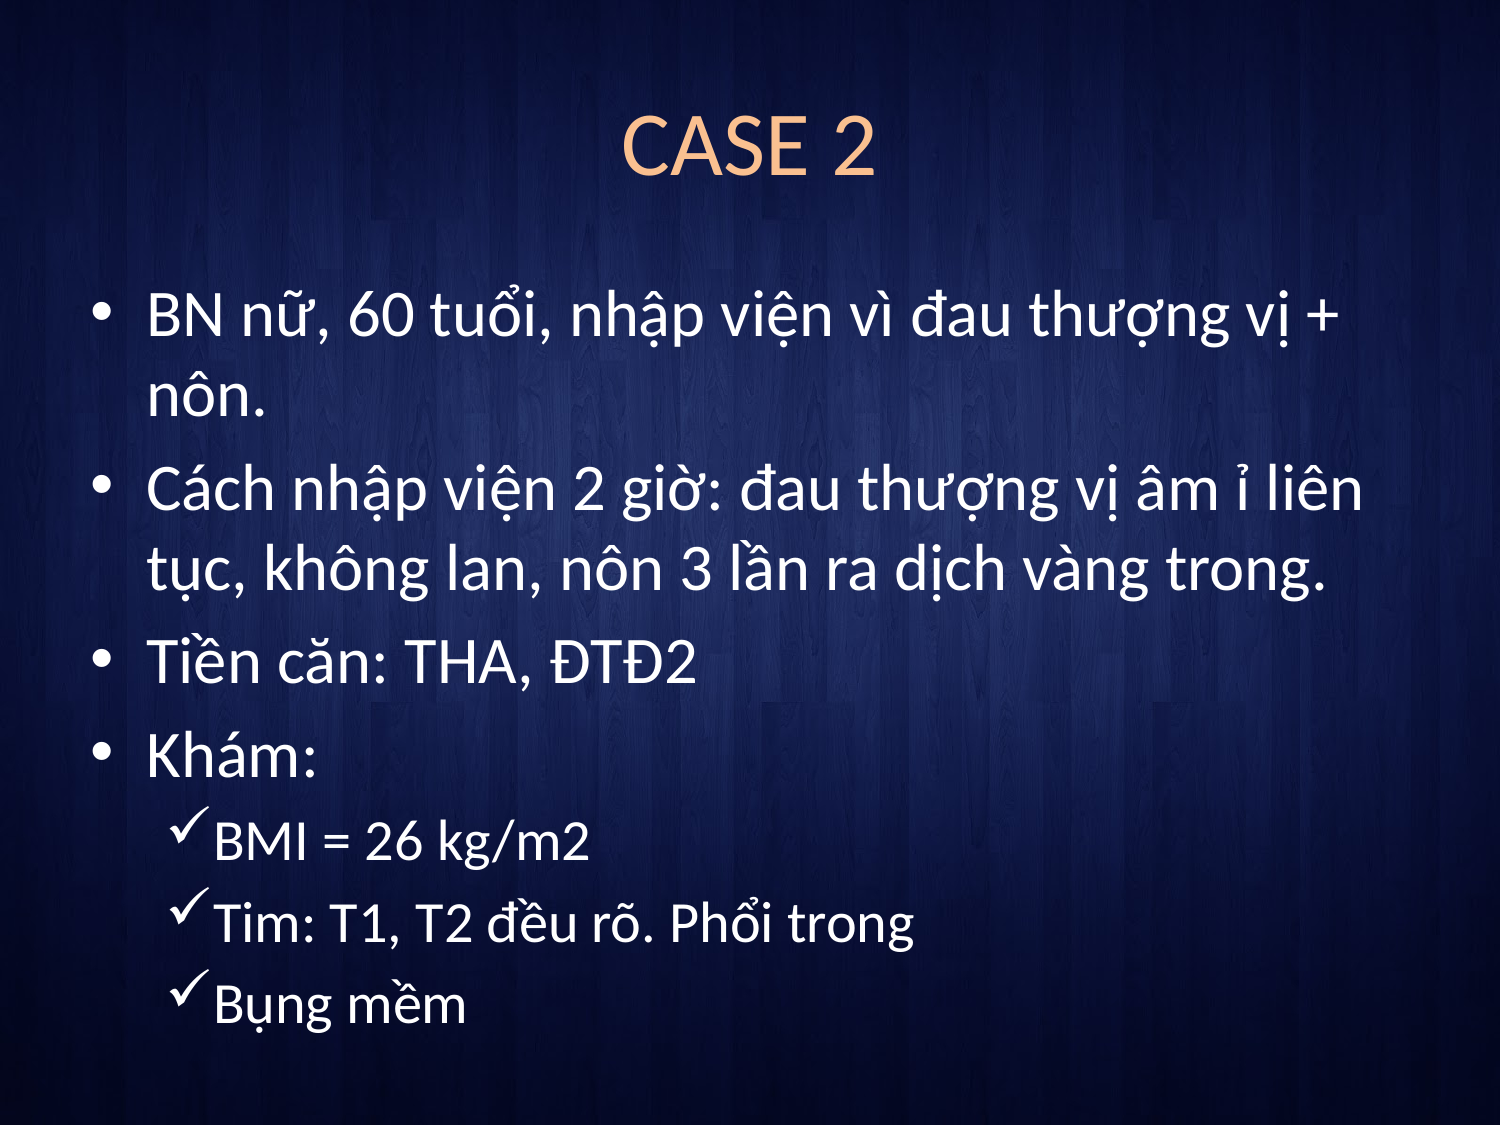

# CASE 2
BN nữ, 60 tuổi, nhập viện vì đau thượng vị + nôn.
Cách nhập viện 2 giờ: đau thượng vị âm ỉ liên tục, không lan, nôn 3 lần ra dịch vàng trong.
Tiền căn: THA, ĐTĐ2
Khám:
BMI = 26 kg/m2
Tim: T1, T2 đều rõ. Phổi trong
Bụng mềm